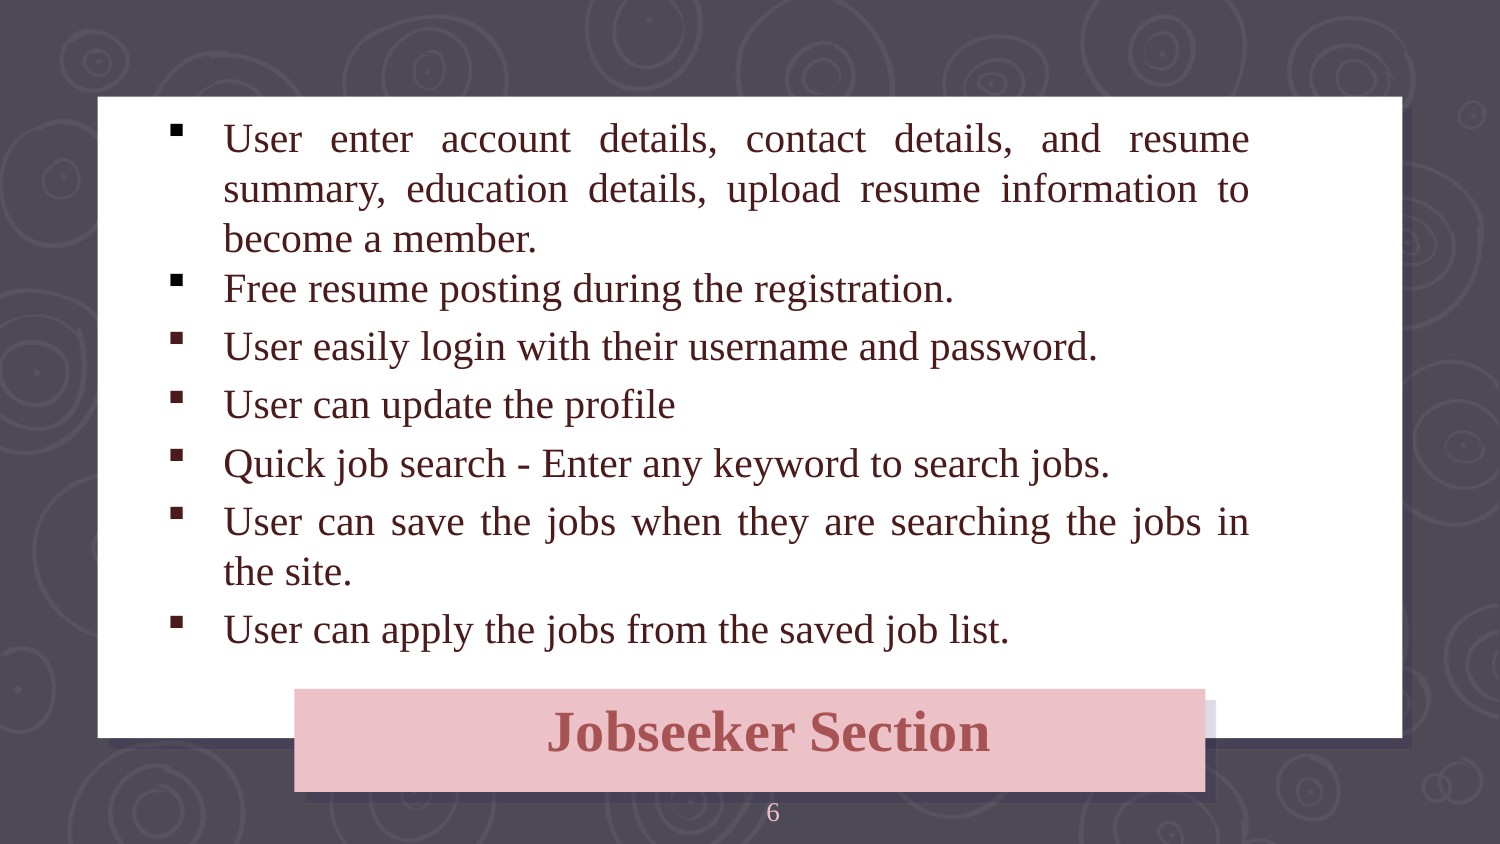

User enter account details, contact details, and resume summary, education details, upload resume information to become a member.
Free resume posting during the registration.
User easily login with their username and password.
User can update the profile
Quick job search - Enter any keyword to search jobs.
User can save the jobs when they are searching the jobs in the site.
User can apply the jobs from the saved job list.

Jobseeker Section

6